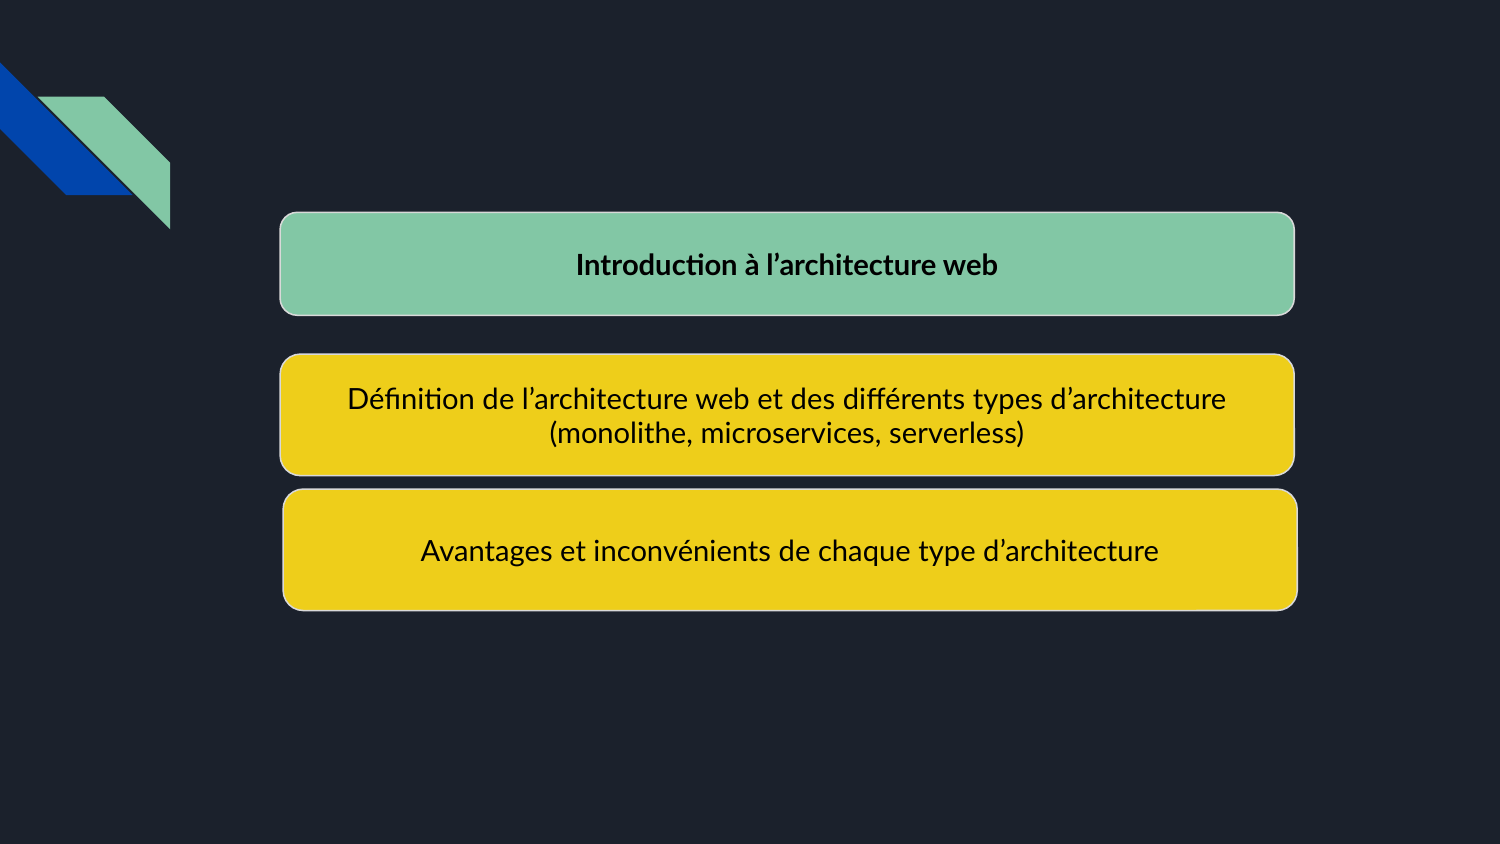

Introduction à l’architecture web
Définition de l’architecture web et des différents types d’architecture (monolithe, microservices, serverless)
Avantages et inconvénients de chaque type d’architecture